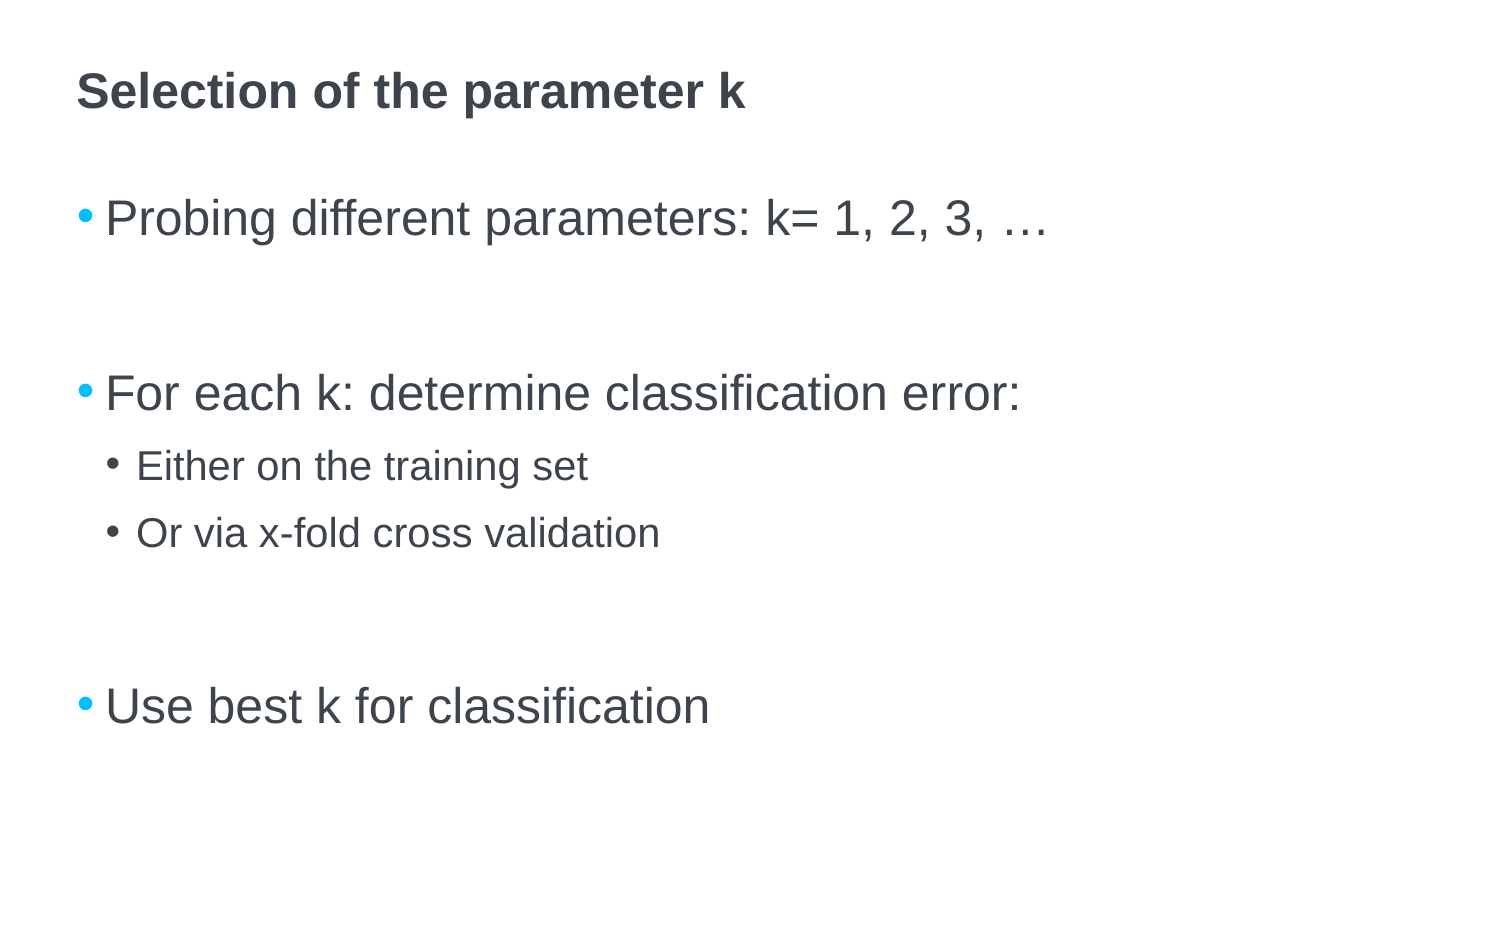

# Selection of the parameter k
Probing different parameters: k= 1, 2, 3, …

For each k: determine classification error:
Either on the training set
Or via x-fold cross validation

Use best k for classification